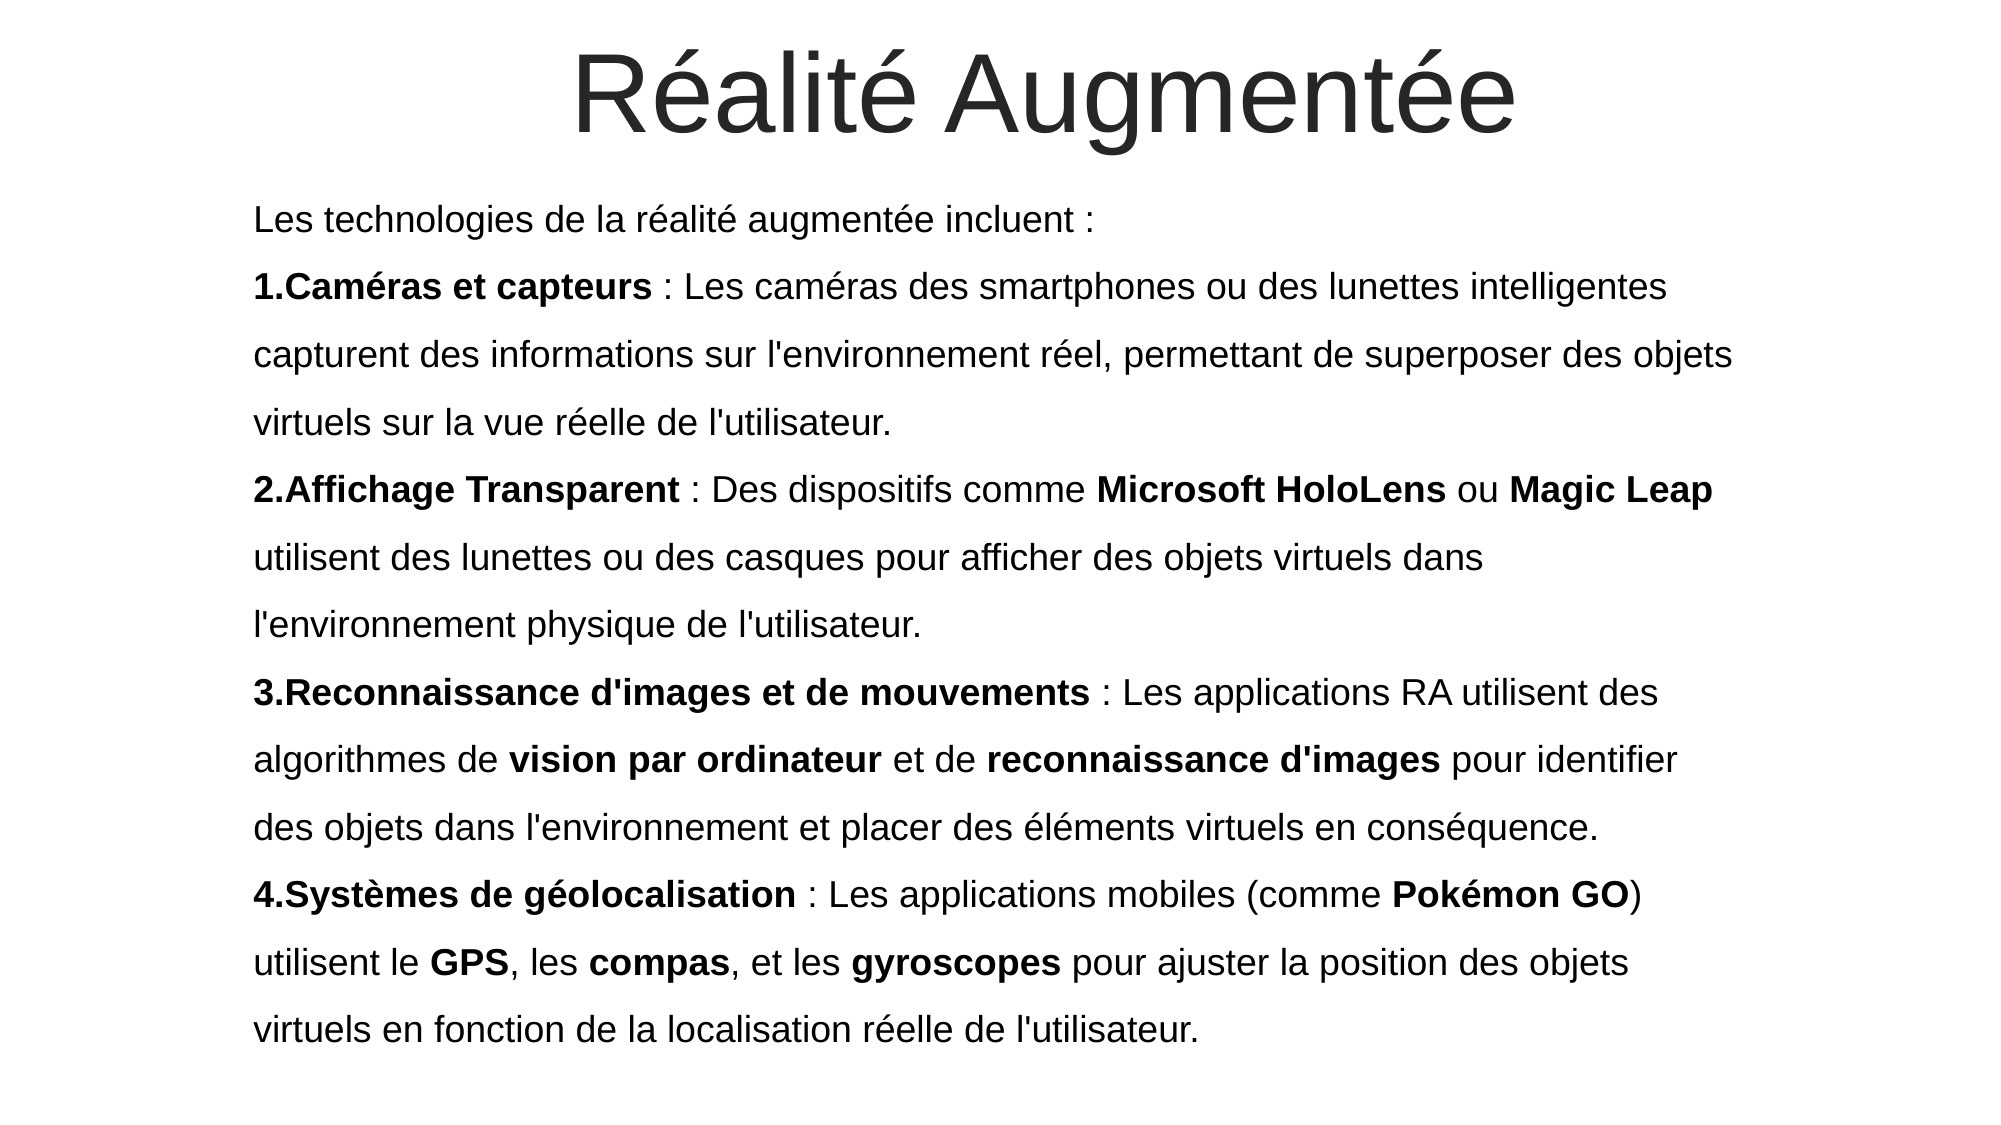

Réalité Augmentée
Les technologies de la réalité augmentée incluent :
Caméras et capteurs : Les caméras des smartphones ou des lunettes intelligentes capturent des informations sur l'environnement réel, permettant de superposer des objets virtuels sur la vue réelle de l'utilisateur.
Affichage Transparent : Des dispositifs comme Microsoft HoloLens ou Magic Leap utilisent des lunettes ou des casques pour afficher des objets virtuels dans l'environnement physique de l'utilisateur.
Reconnaissance d'images et de mouvements : Les applications RA utilisent des algorithmes de vision par ordinateur et de reconnaissance d'images pour identifier des objets dans l'environnement et placer des éléments virtuels en conséquence.
Systèmes de géolocalisation : Les applications mobiles (comme Pokémon GO) utilisent le GPS, les compas, et les gyroscopes pour ajuster la position des objets virtuels en fonction de la localisation réelle de l'utilisateur.